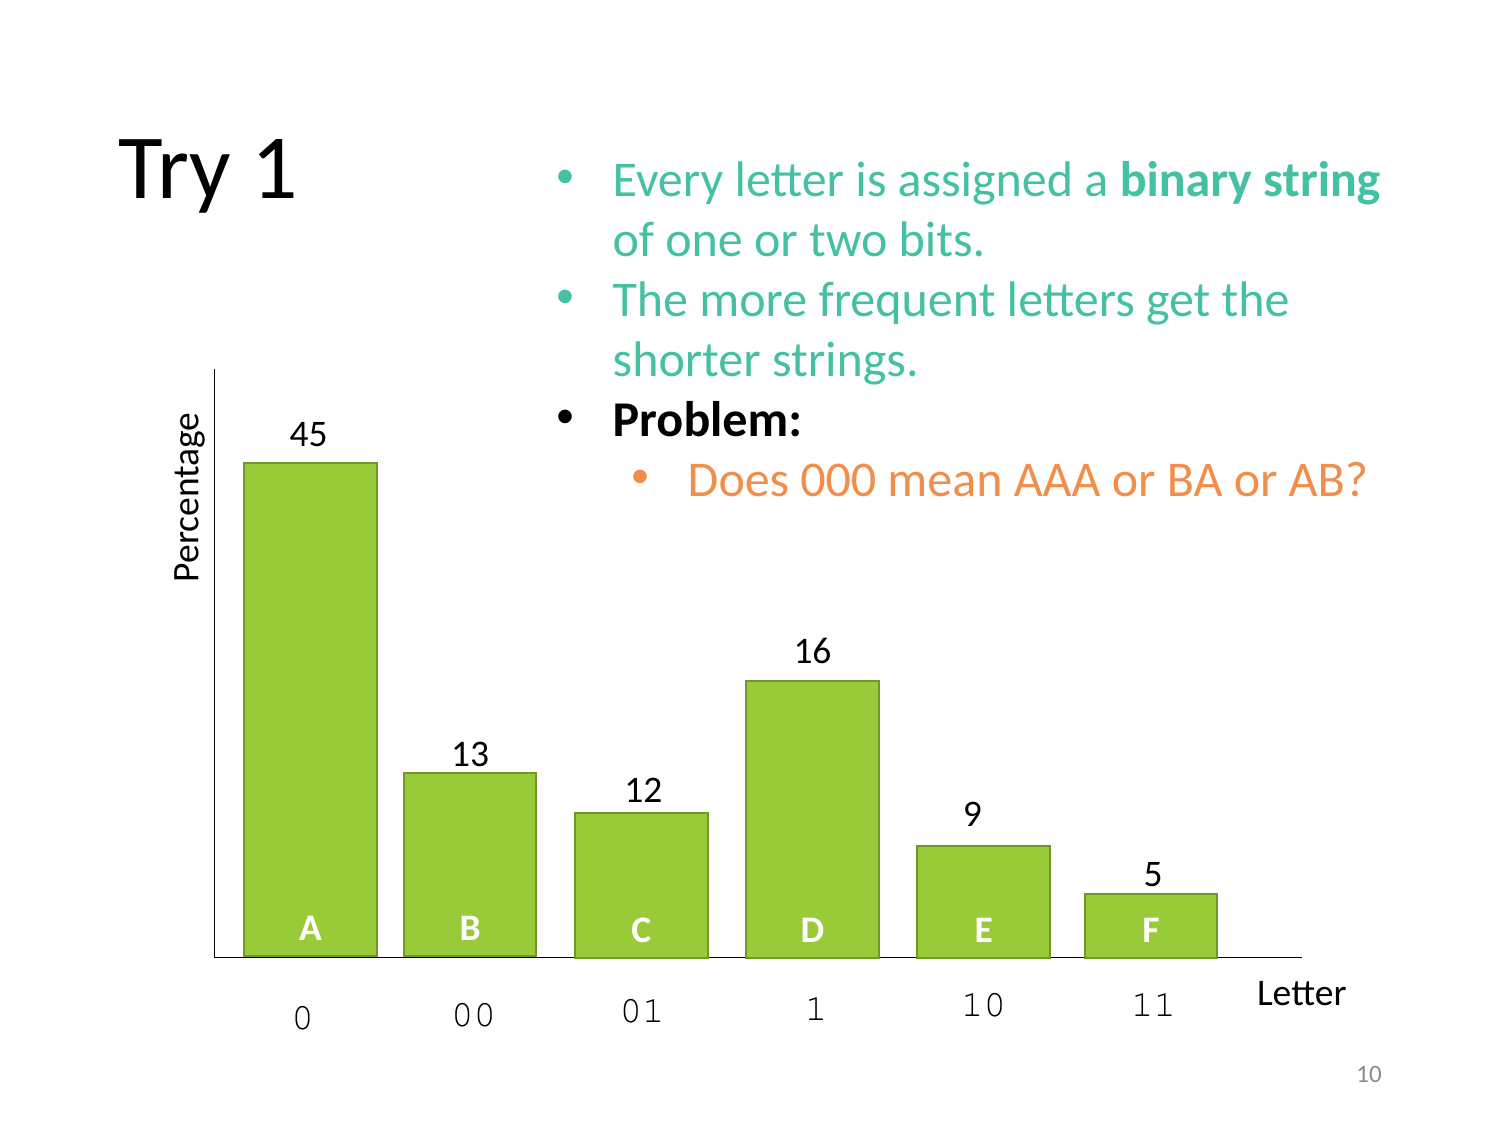

# Try 1
Every letter is assigned a binary string of one or two bits.
The more frequent letters get the shorter strings.
Problem:
Does 000 mean AAA or BA or AB?
45
Percentage
A
16
D
13
12
B
9
C
5
E
F
Letter
11
10
1
01
00
0
10